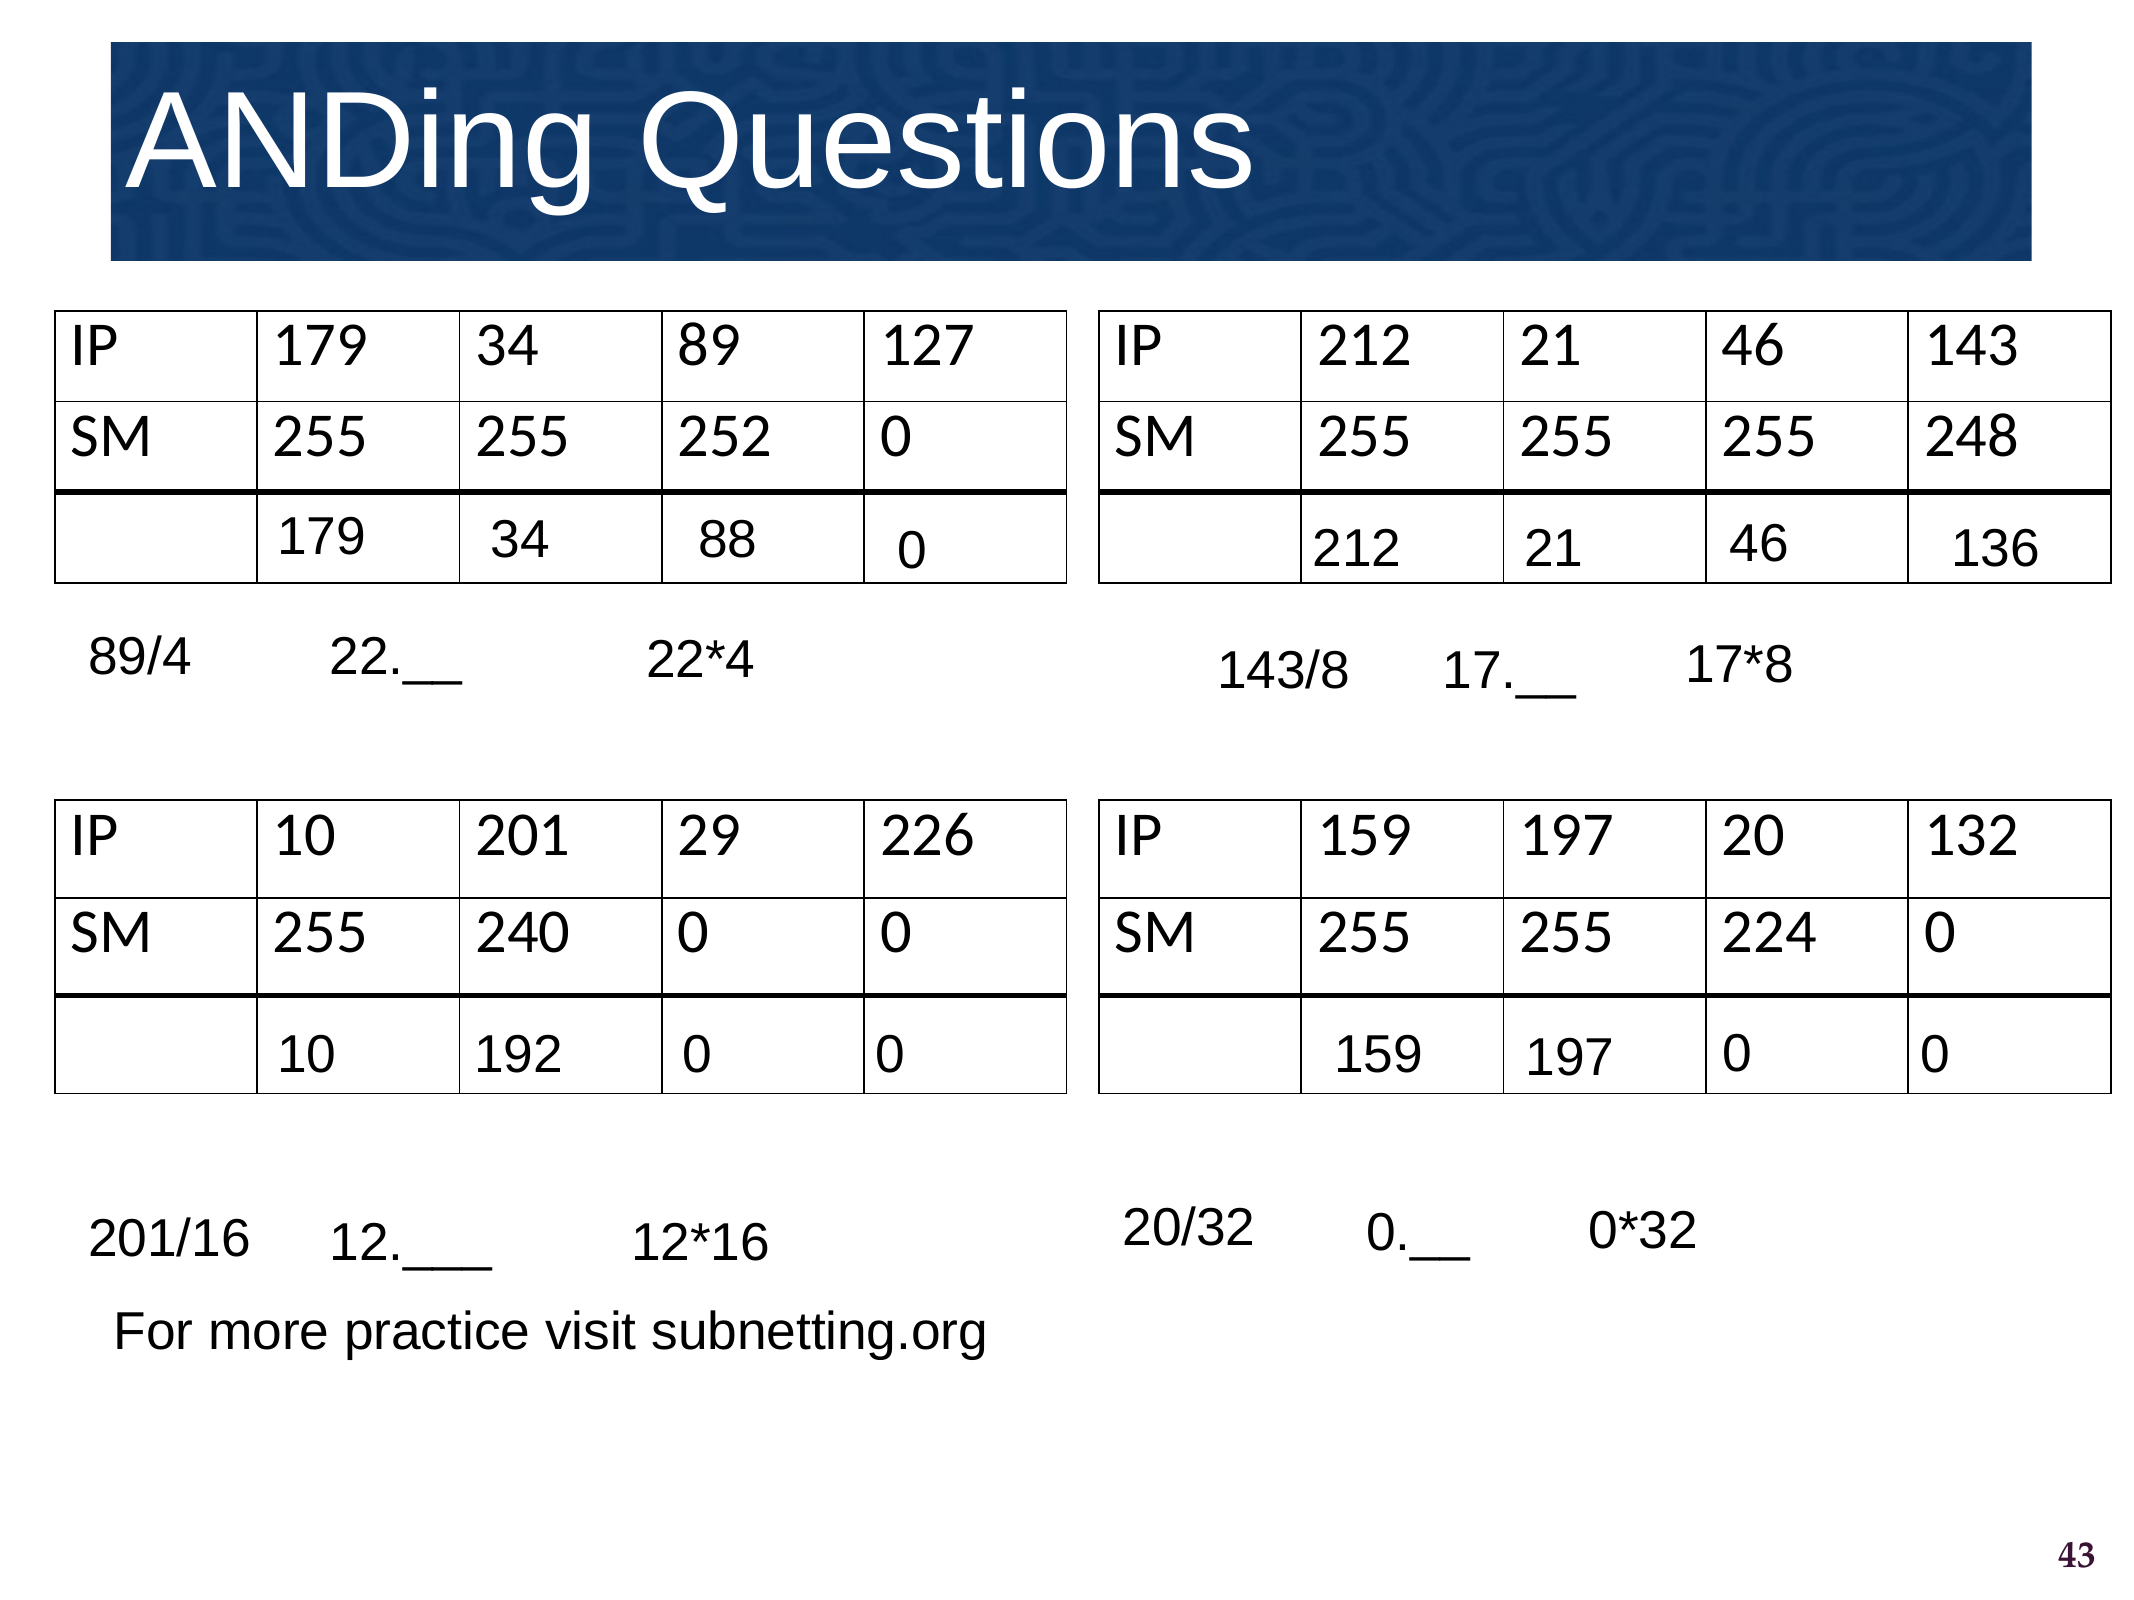

ANDing Questions
| IP | 179 | 34 | 89 | 127 |
| --- | --- | --- | --- | --- |
| SM | 255 | 255 | 252 | 0 |
|  |  |  |  |  |
| IP | 212 | 21 | 46 | 143 |
| --- | --- | --- | --- | --- |
| SM | 255 | 255 | 255 | 248 |
|  |  |  |  |  |
179
34
88
46
21
136
212
0
89/4
22.__
22*4
17*8
143/8
17.__
| IP | 159 | 197 | 20 | 132 |
| --- | --- | --- | --- | --- |
| SM | 255 | 255 | 224 | 0 |
|  |  |  |  |  |
| IP | 10 | 201 | 29 | 226 |
| --- | --- | --- | --- | --- |
| SM | 255 | 240 | 0 | 0 |
|  |  |  |  |  |
0
192
0
159
0
0
10
197
20/32
0*32
0.__
201/16
12.___
12*16
For more practice visit subnetting.org
43